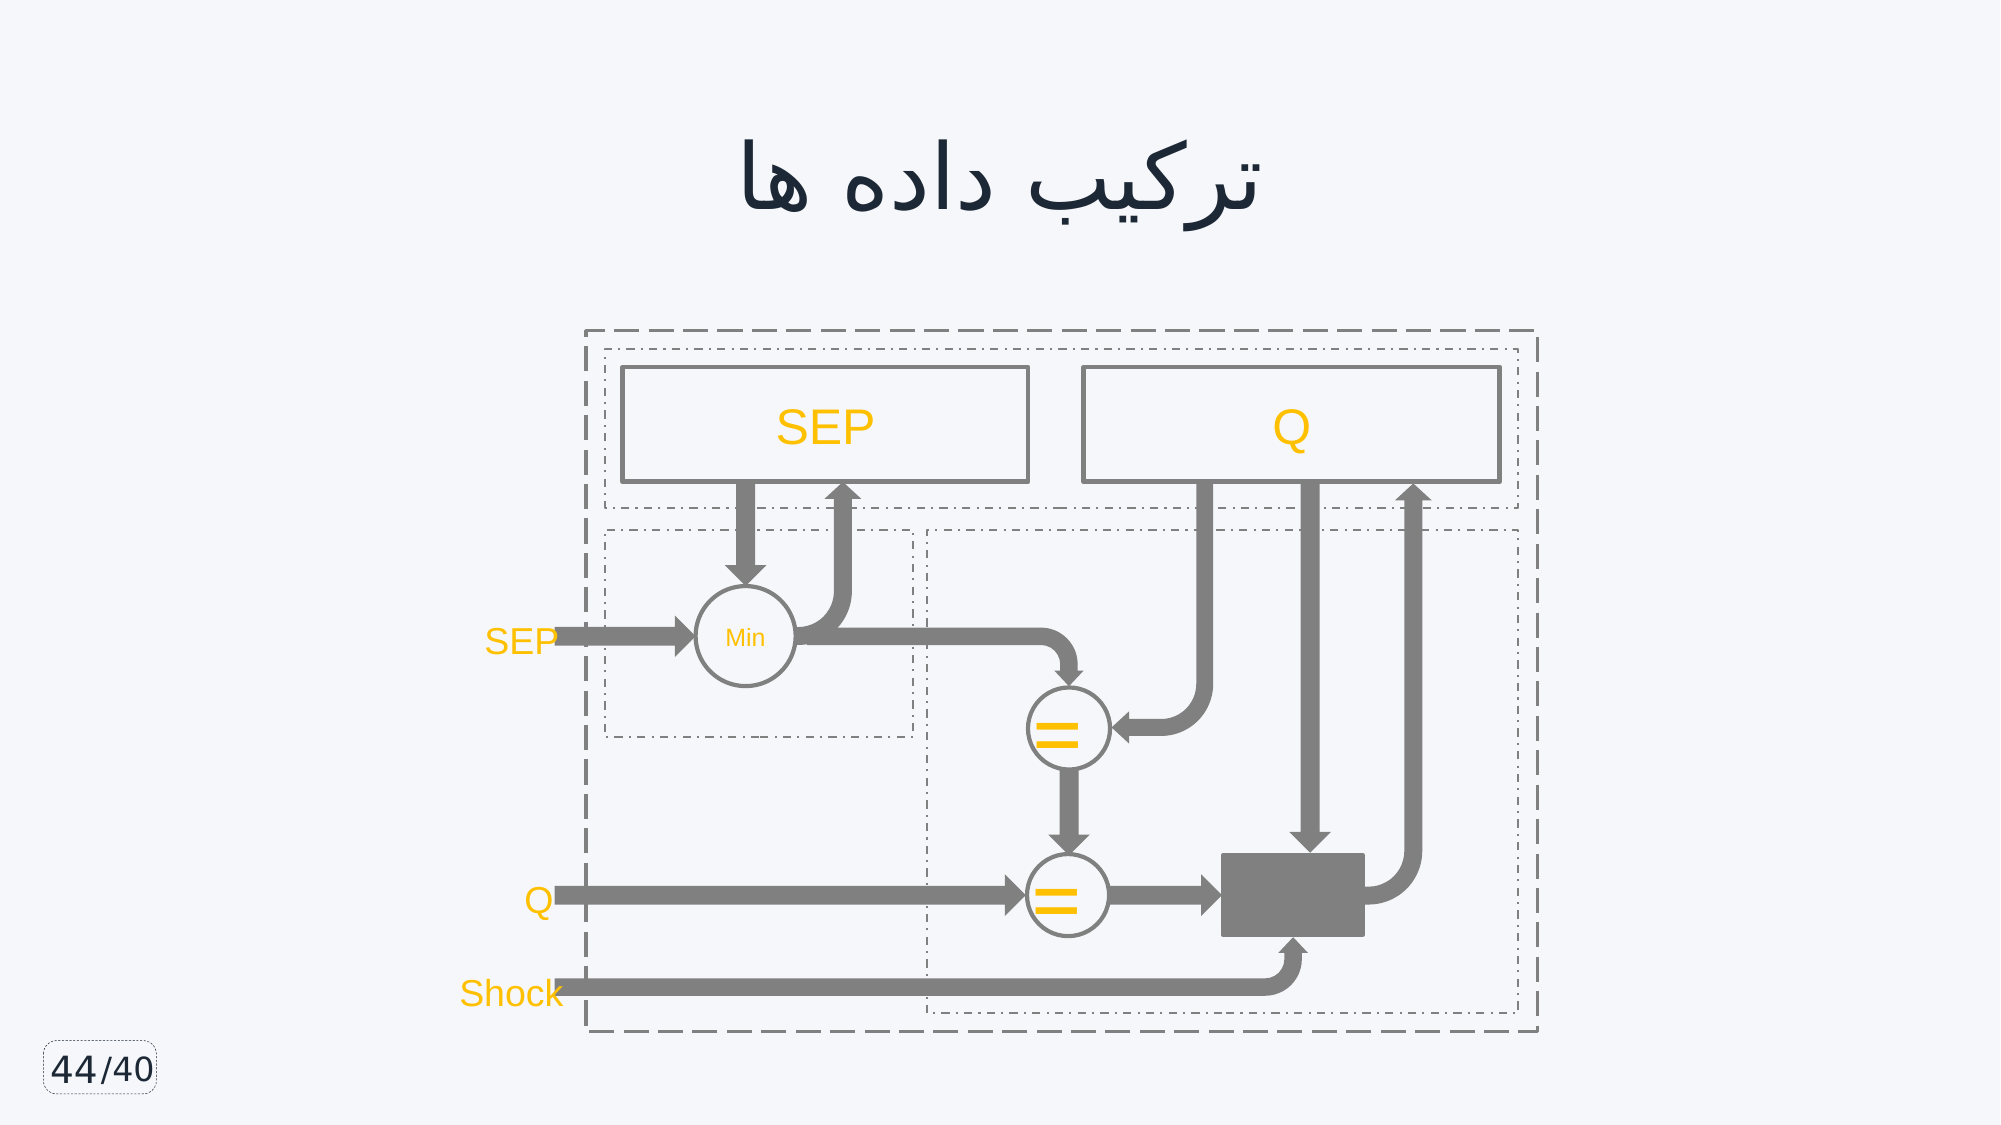

# ترکیب داده ها

Q
SEP

Min

SEP

=

=

Q
Shock

44